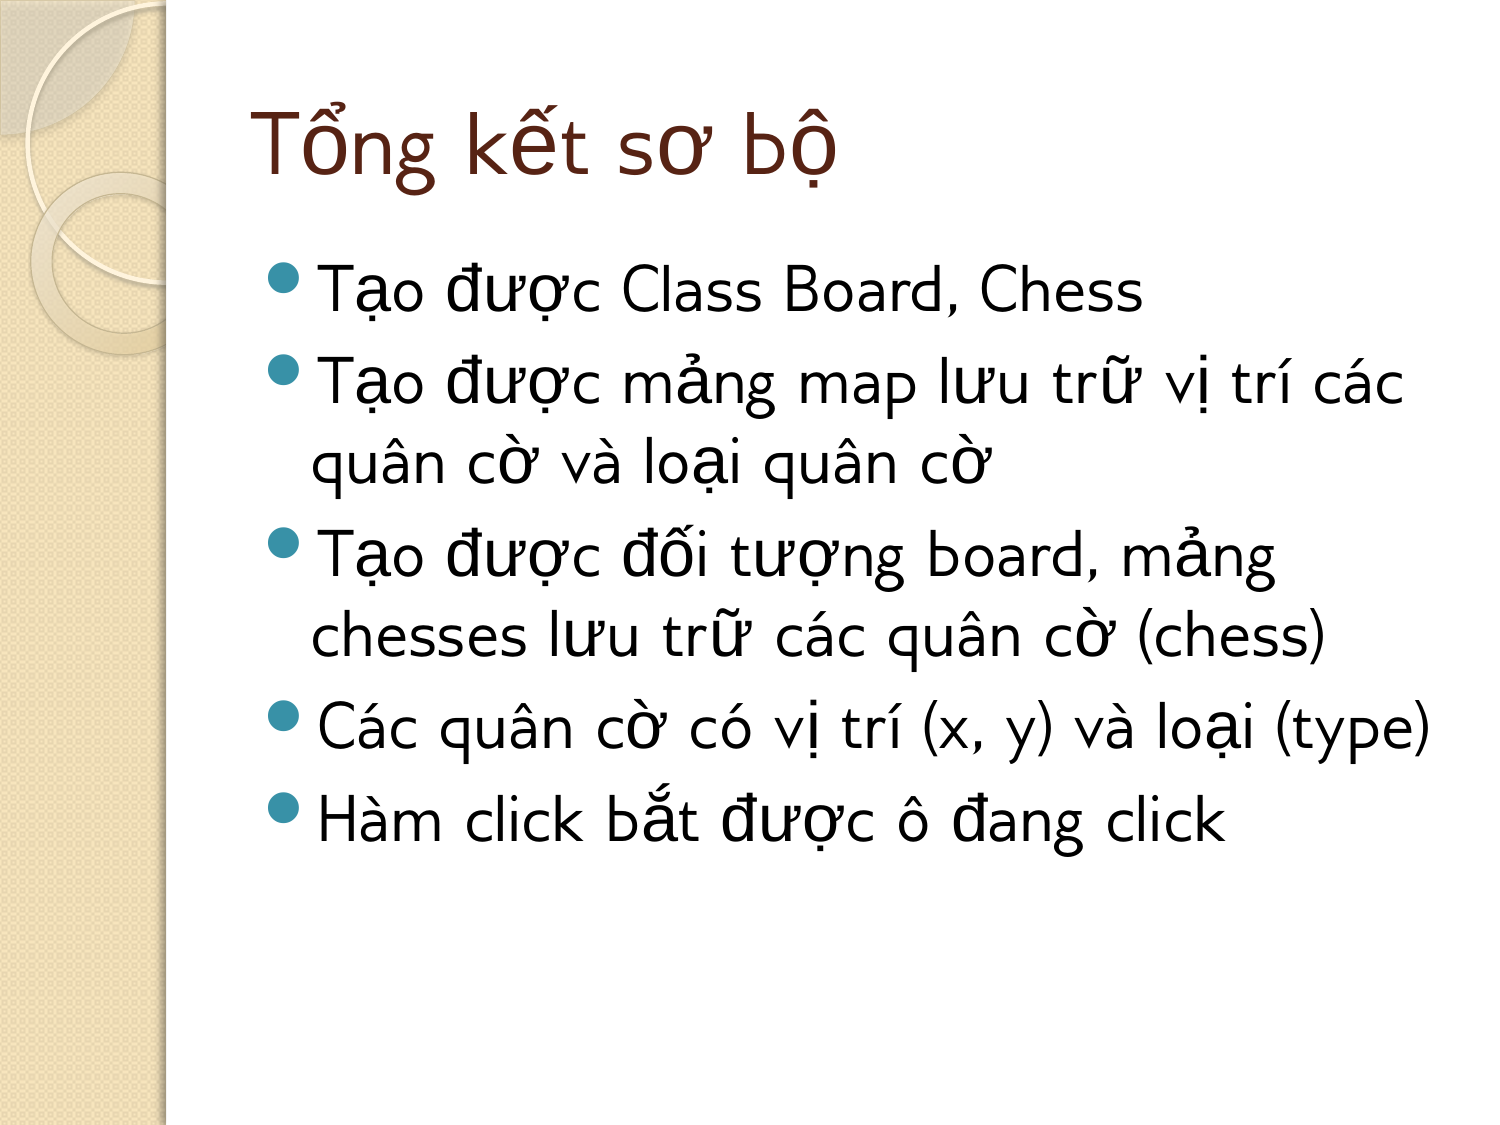

# Tổng kết sơ bộ
Tạo được Class Board, Chess
Tạo được mảng map lưu trữ vị trí các quân cờ và loại quân cờ
Tạo được đối tượng board, mảng chesses lưu trữ các quân cờ (chess)
Các quân cờ có vị trí (x, y) và loại (type)
Hàm click bắt được ô đang click